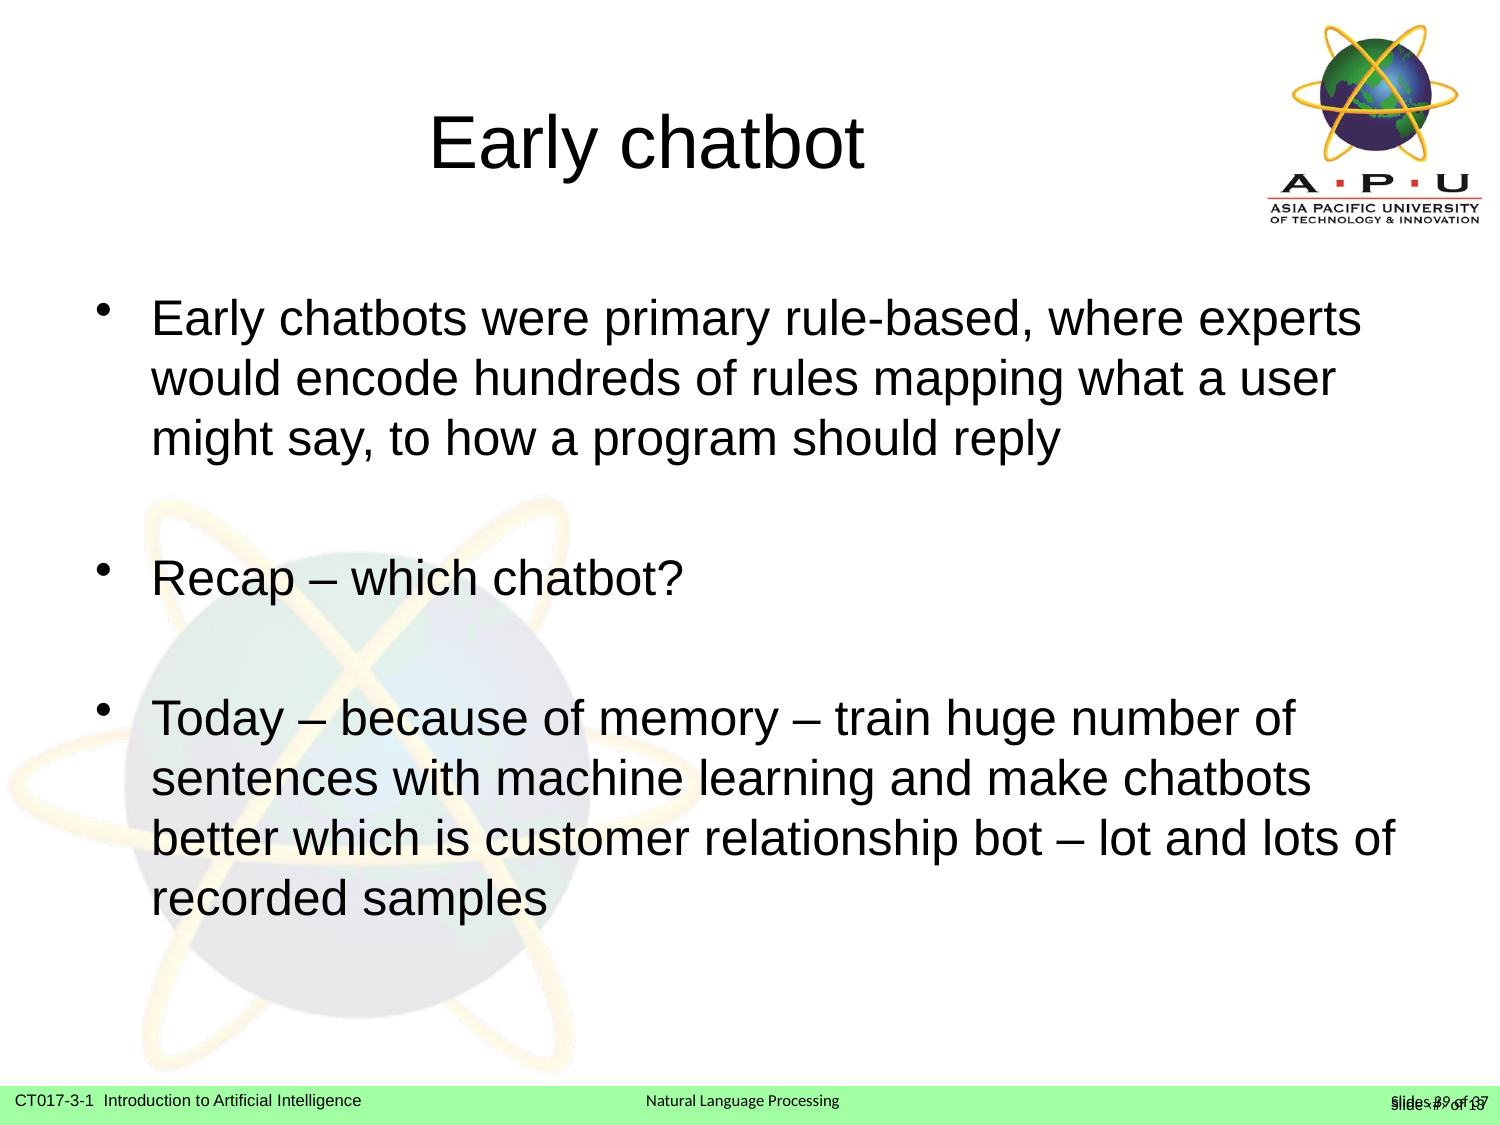

# Early chatbot
Early chatbots were primary rule-based, where experts would encode hundreds of rules mapping what a user might say, to how a program should reply

Recap – which chatbot?

Today – because of memory – train huge number of sentences with machine learning and make chatbots better which is customer relationship bot – lot and lots of recorded samples

Slide ‹#› of 13